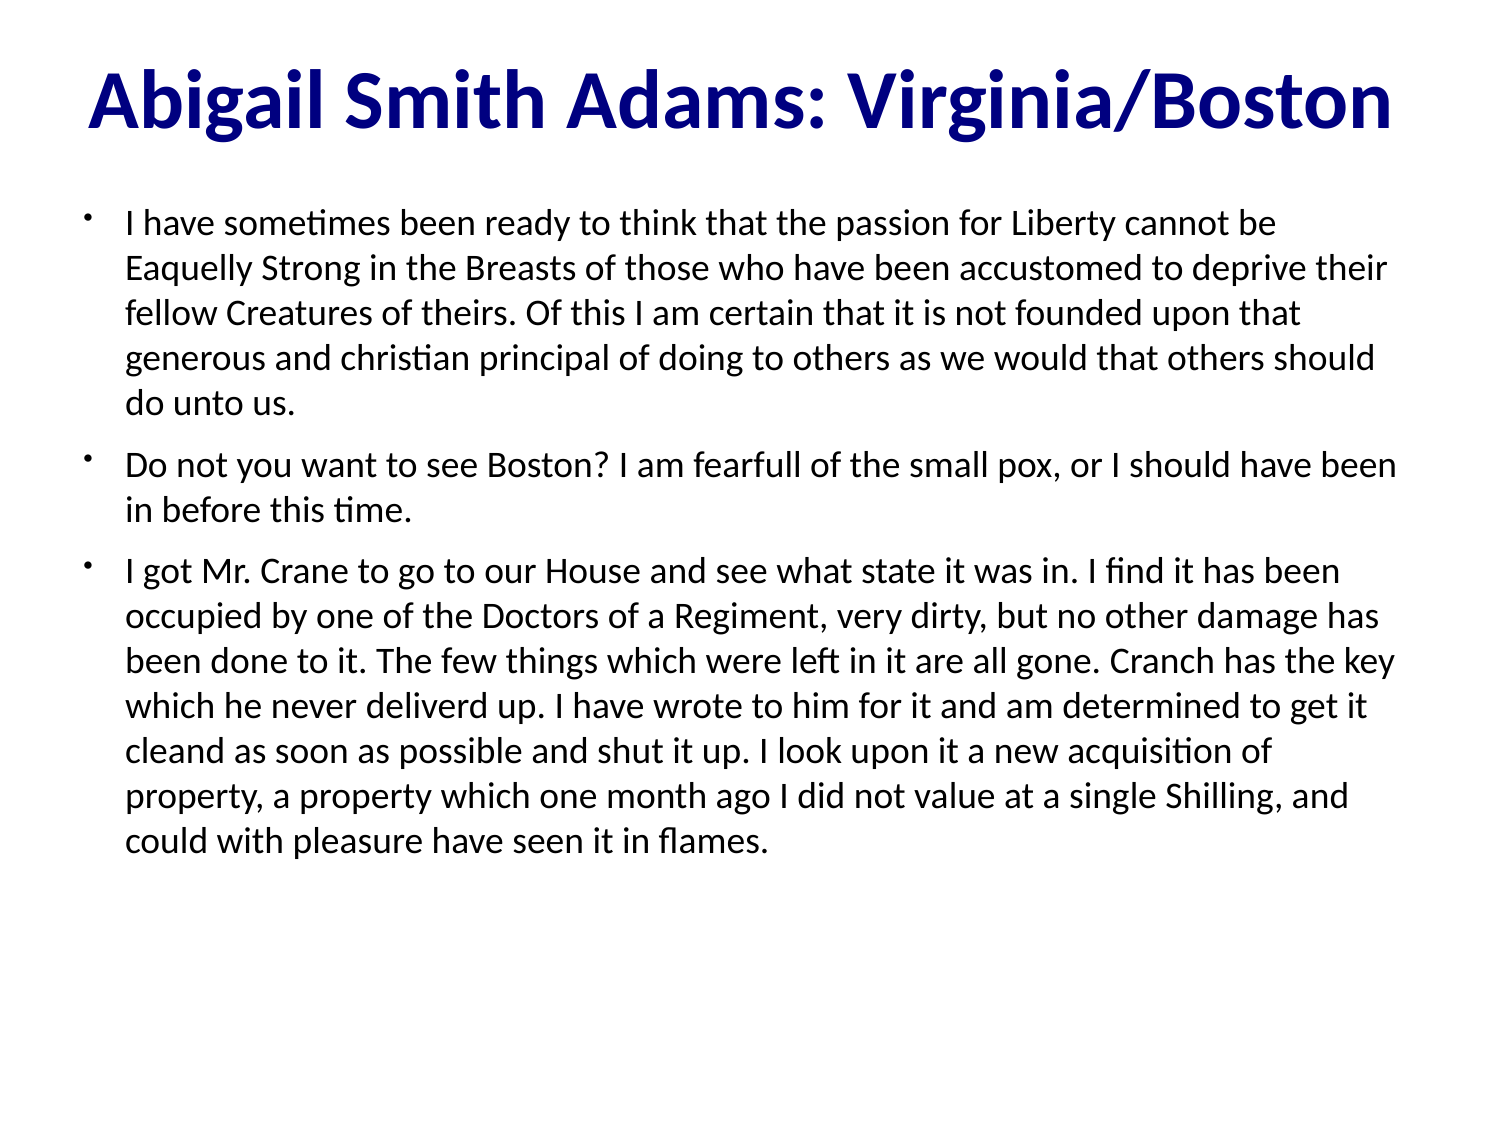

Abigail Smith Adams: Virginia/Boston
I have sometimes been ready to think that the passion for Liberty cannot be Eaquelly Strong in the Breasts of those who have been accustomed to deprive their fellow Creatures of theirs. Of this I am certain that it is not founded upon that generous and christian principal of doing to others as we would that others should do unto us.
Do not you want to see Boston? I am fearfull of the small pox, or I should have been in before this time.
I got Mr. Crane to go to our House and see what state it was in. I find it has been occupied by one of the Doctors of a Regiment, very dirty, but no other damage has been done to it. The few things which were left in it are all gone. Cranch has the key which he never deliverd up. I have wrote to him for it and am determined to get it cleand as soon as possible and shut it up. I look upon it a new acquisition of property, a property which one month ago I did not value at a single Shilling, and could with pleasure have seen it in flames.